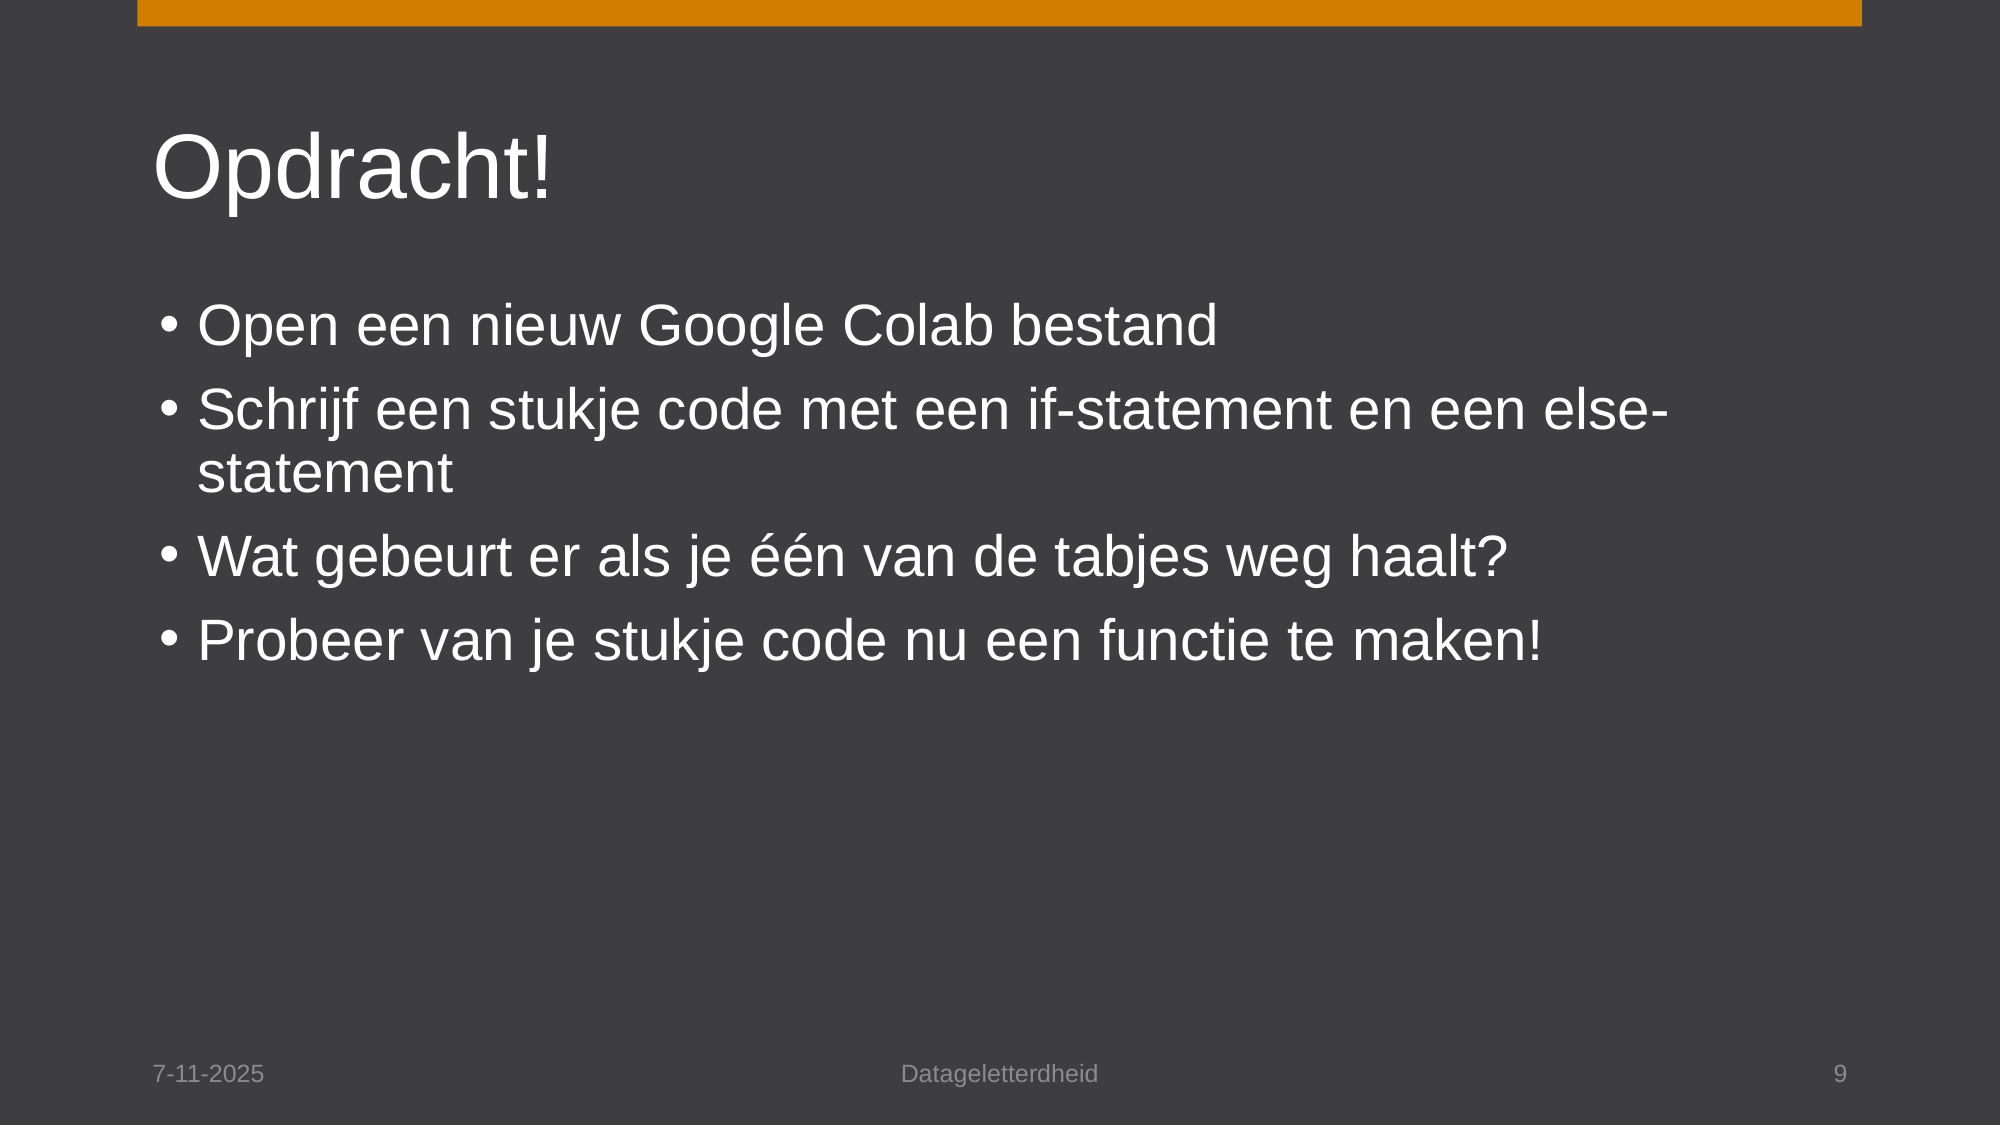

# Opdracht!
Open een nieuw Google Colab bestand
Schrijf een stukje code met een if-statement en een else-statement
Wat gebeurt er als je één van de tabjes weg haalt?
Probeer van je stukje code nu een functie te maken!

7-11-2025
Datageletterdheid
9